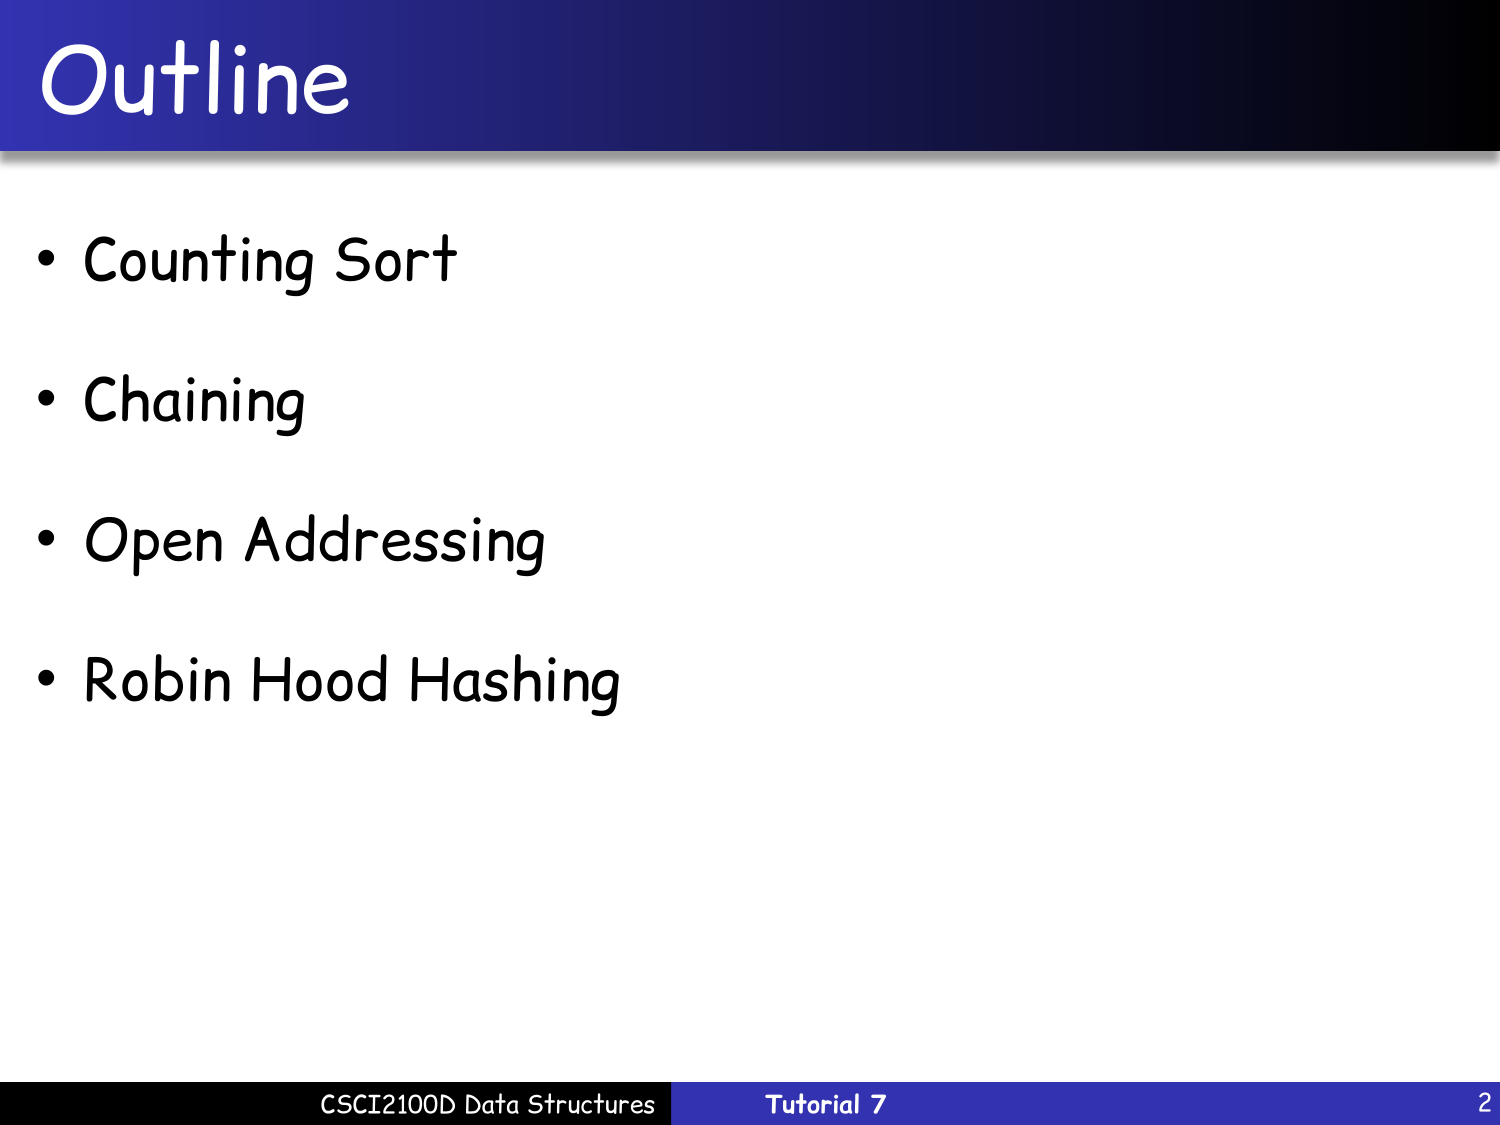

# Outline
Counting Sort

Chaining

Open Addressing

Robin Hood Hashing

2
Tutorial 7